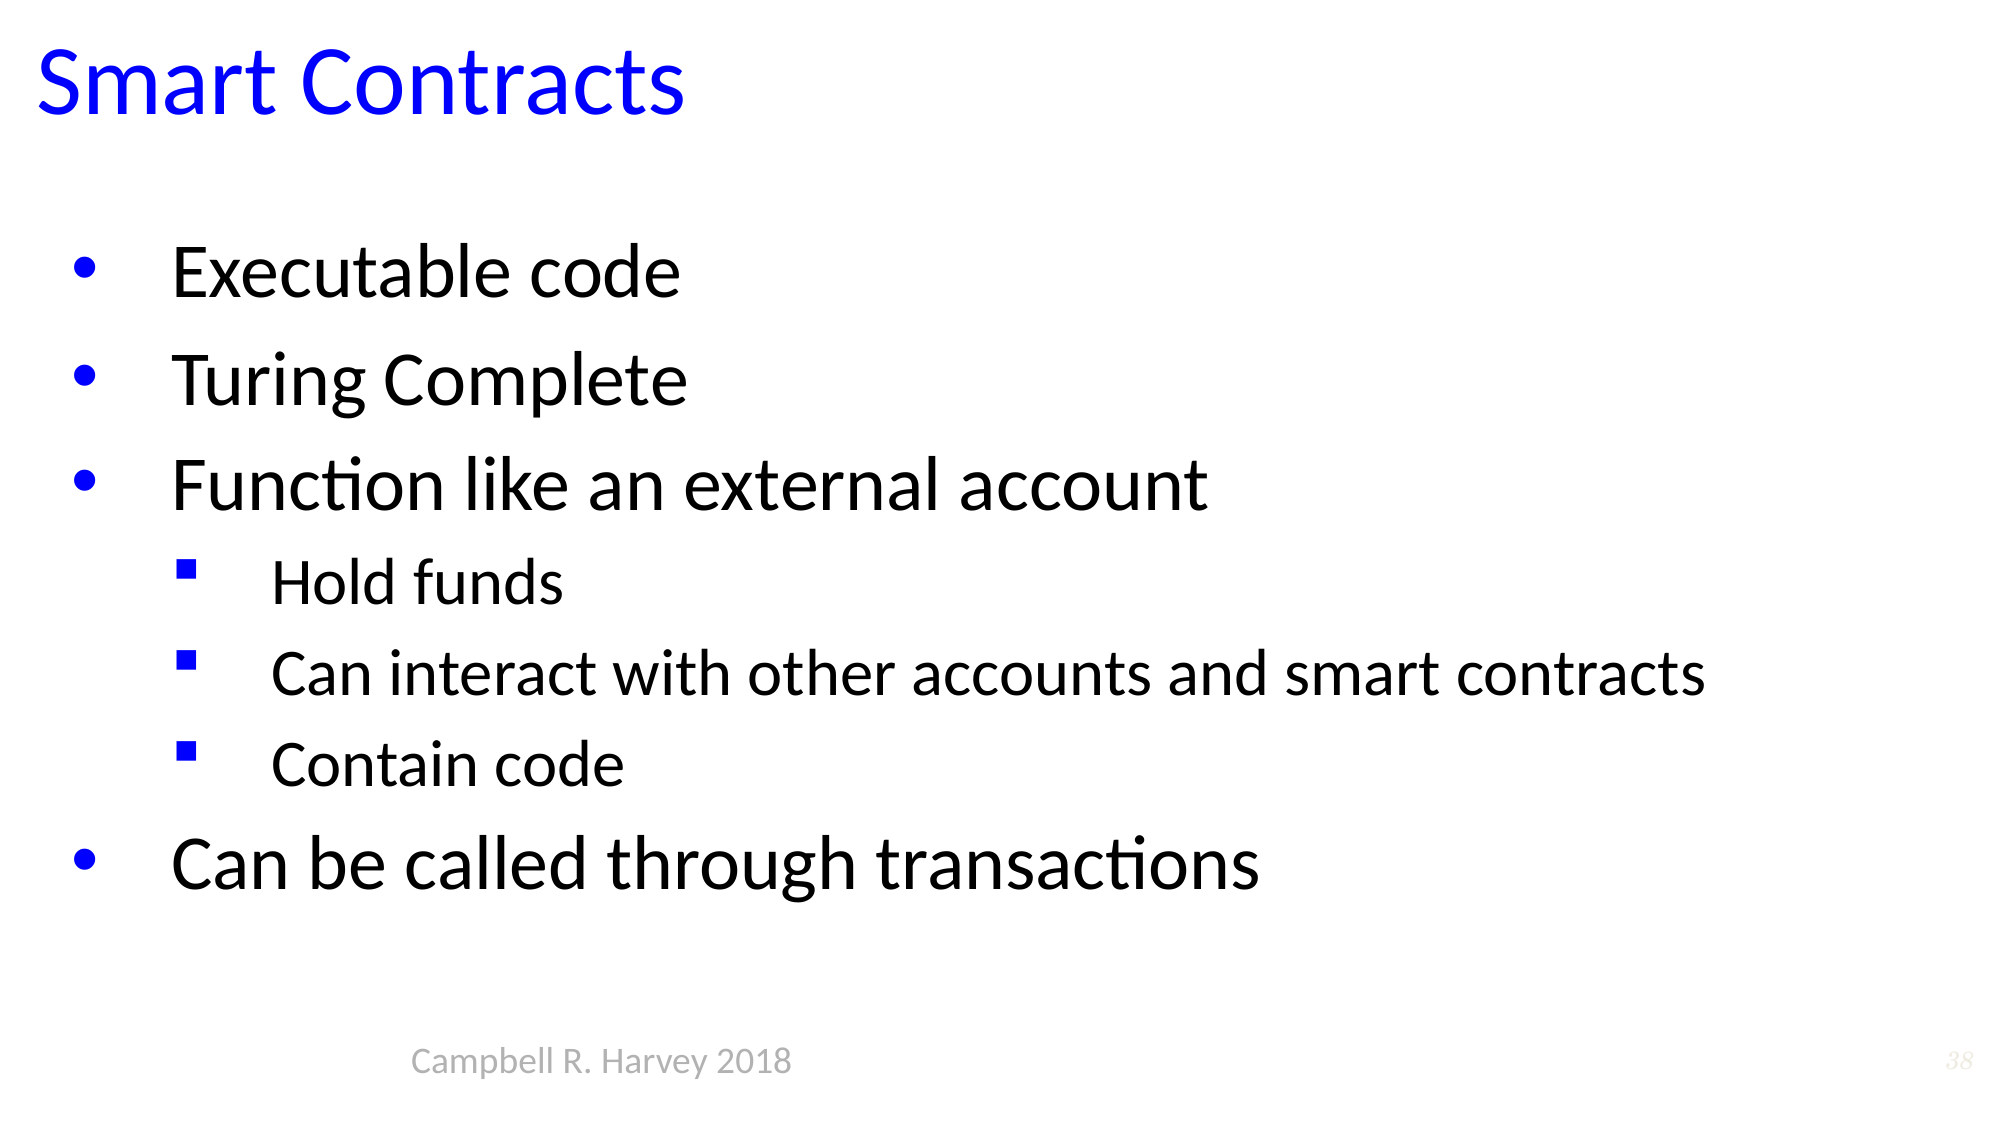

# Smart Contracts
Executable code
Turing Complete
Function like an external account
Hold funds
Can interact with other accounts and smart contracts
Contain code
Can be called through transactions
38
Campbell R. Harvey 2018